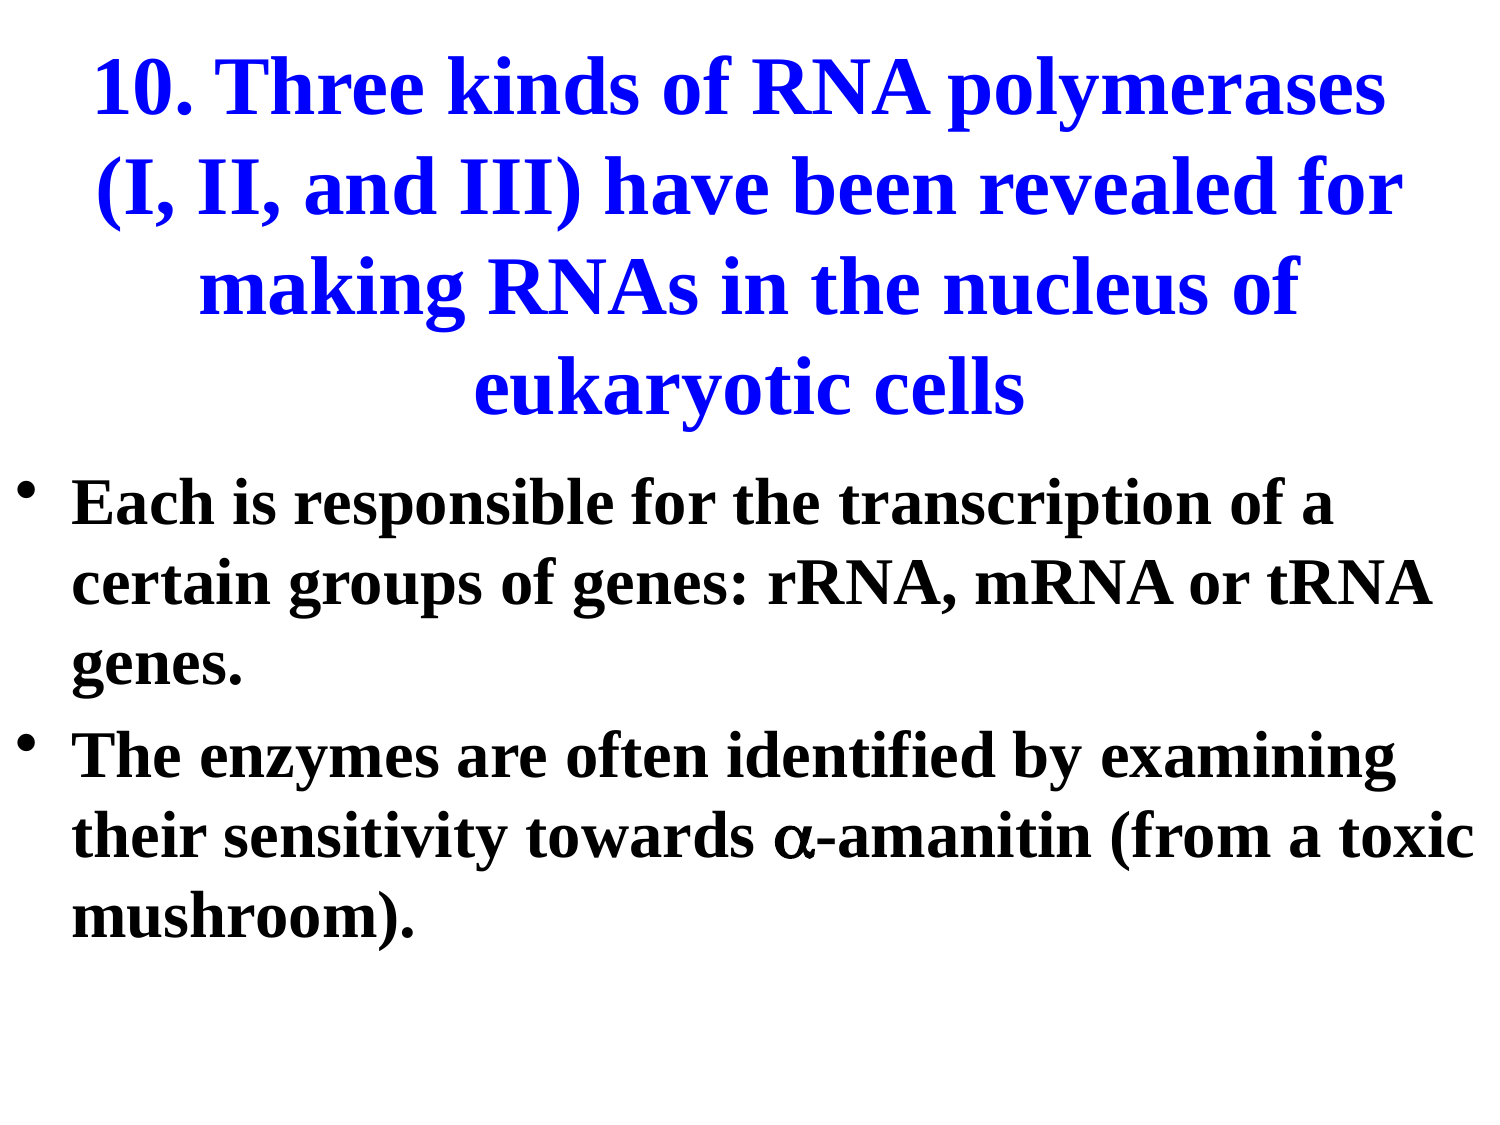

# 10. Three kinds of RNA polymerases (I, II, and III) have been revealed for making RNAs in the nucleus of eukaryotic cells
Each is responsible for the transcription of a certain groups of genes: rRNA, mRNA or tRNA genes.
The enzymes are often identified by examining their sensitivity towards α-amanitin (from a toxic mushroom).